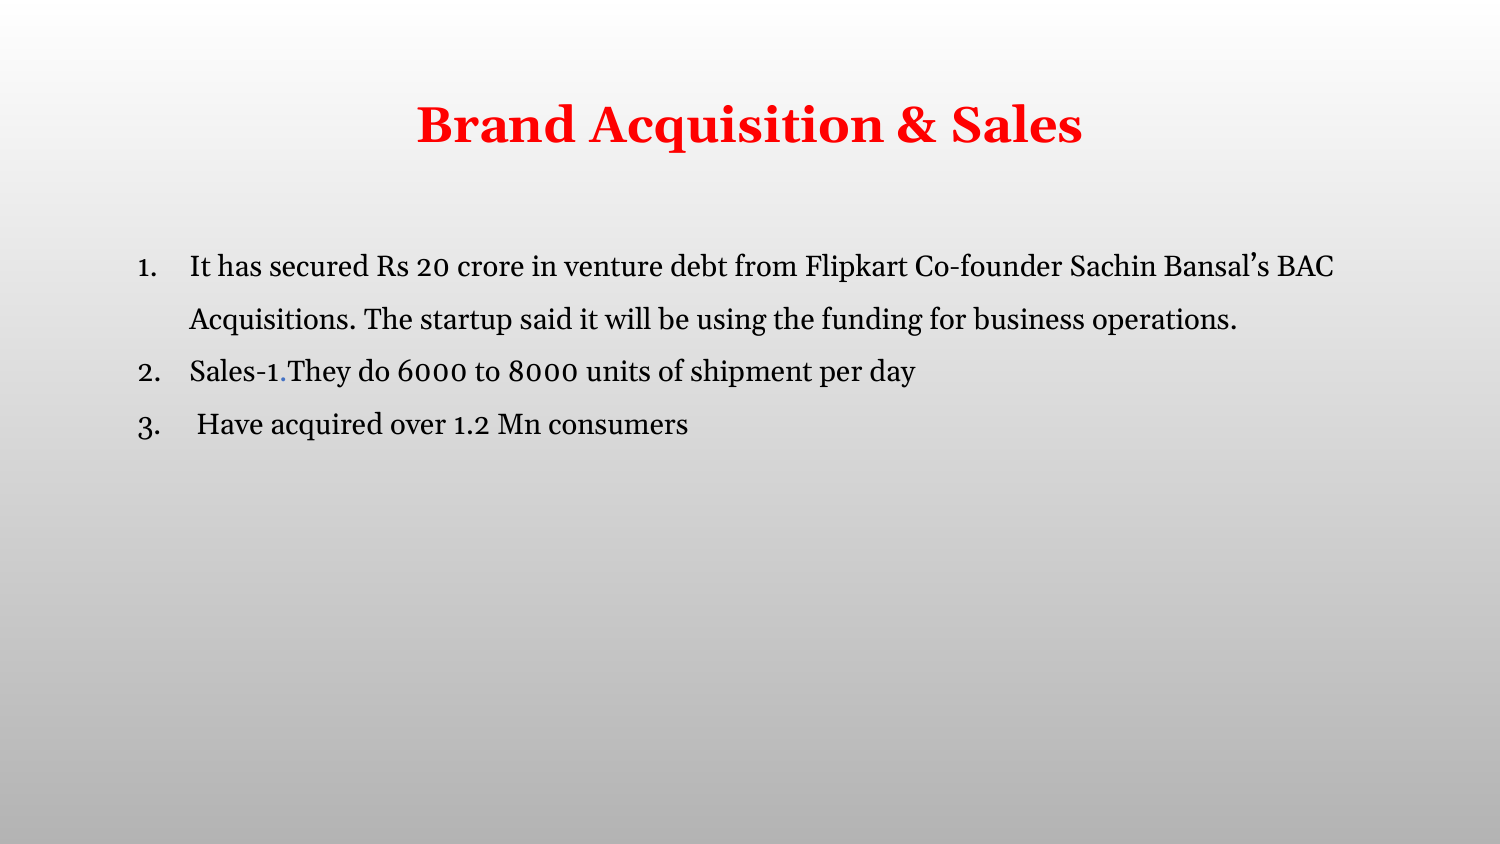

# Brand Acquisition & Sales
It has secured Rs 20 crore in venture debt from Flipkart Co-founder Sachin Bansal’s BAC Acquisitions. The startup said it will be using the funding for business operations.
Sales-1.They do 6000 to 8000 units of shipment per day
 Have acquired over 1.2 Mn consumers